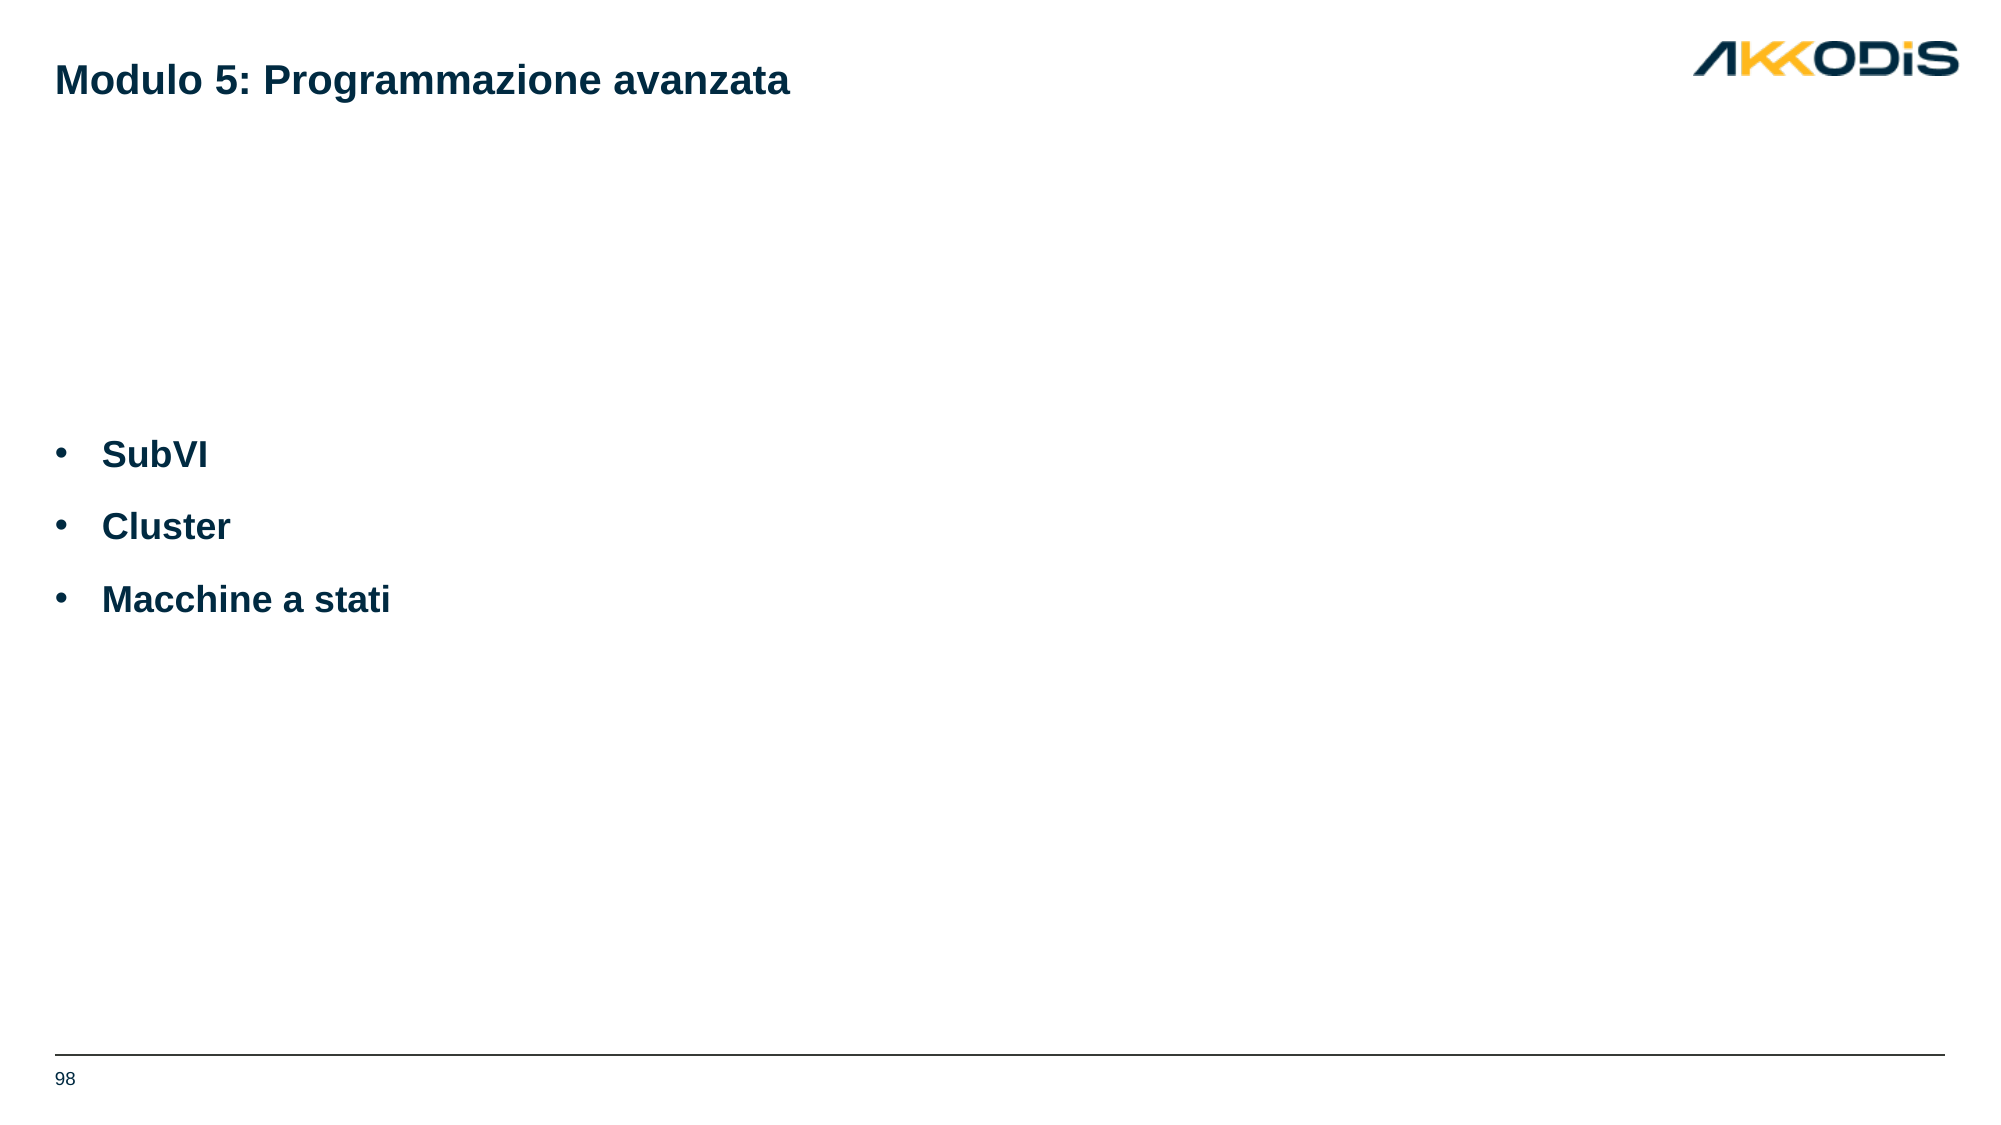

# Modulo 5: Programmazione avanzata

SubVI
Cluster
Macchine a stati
98